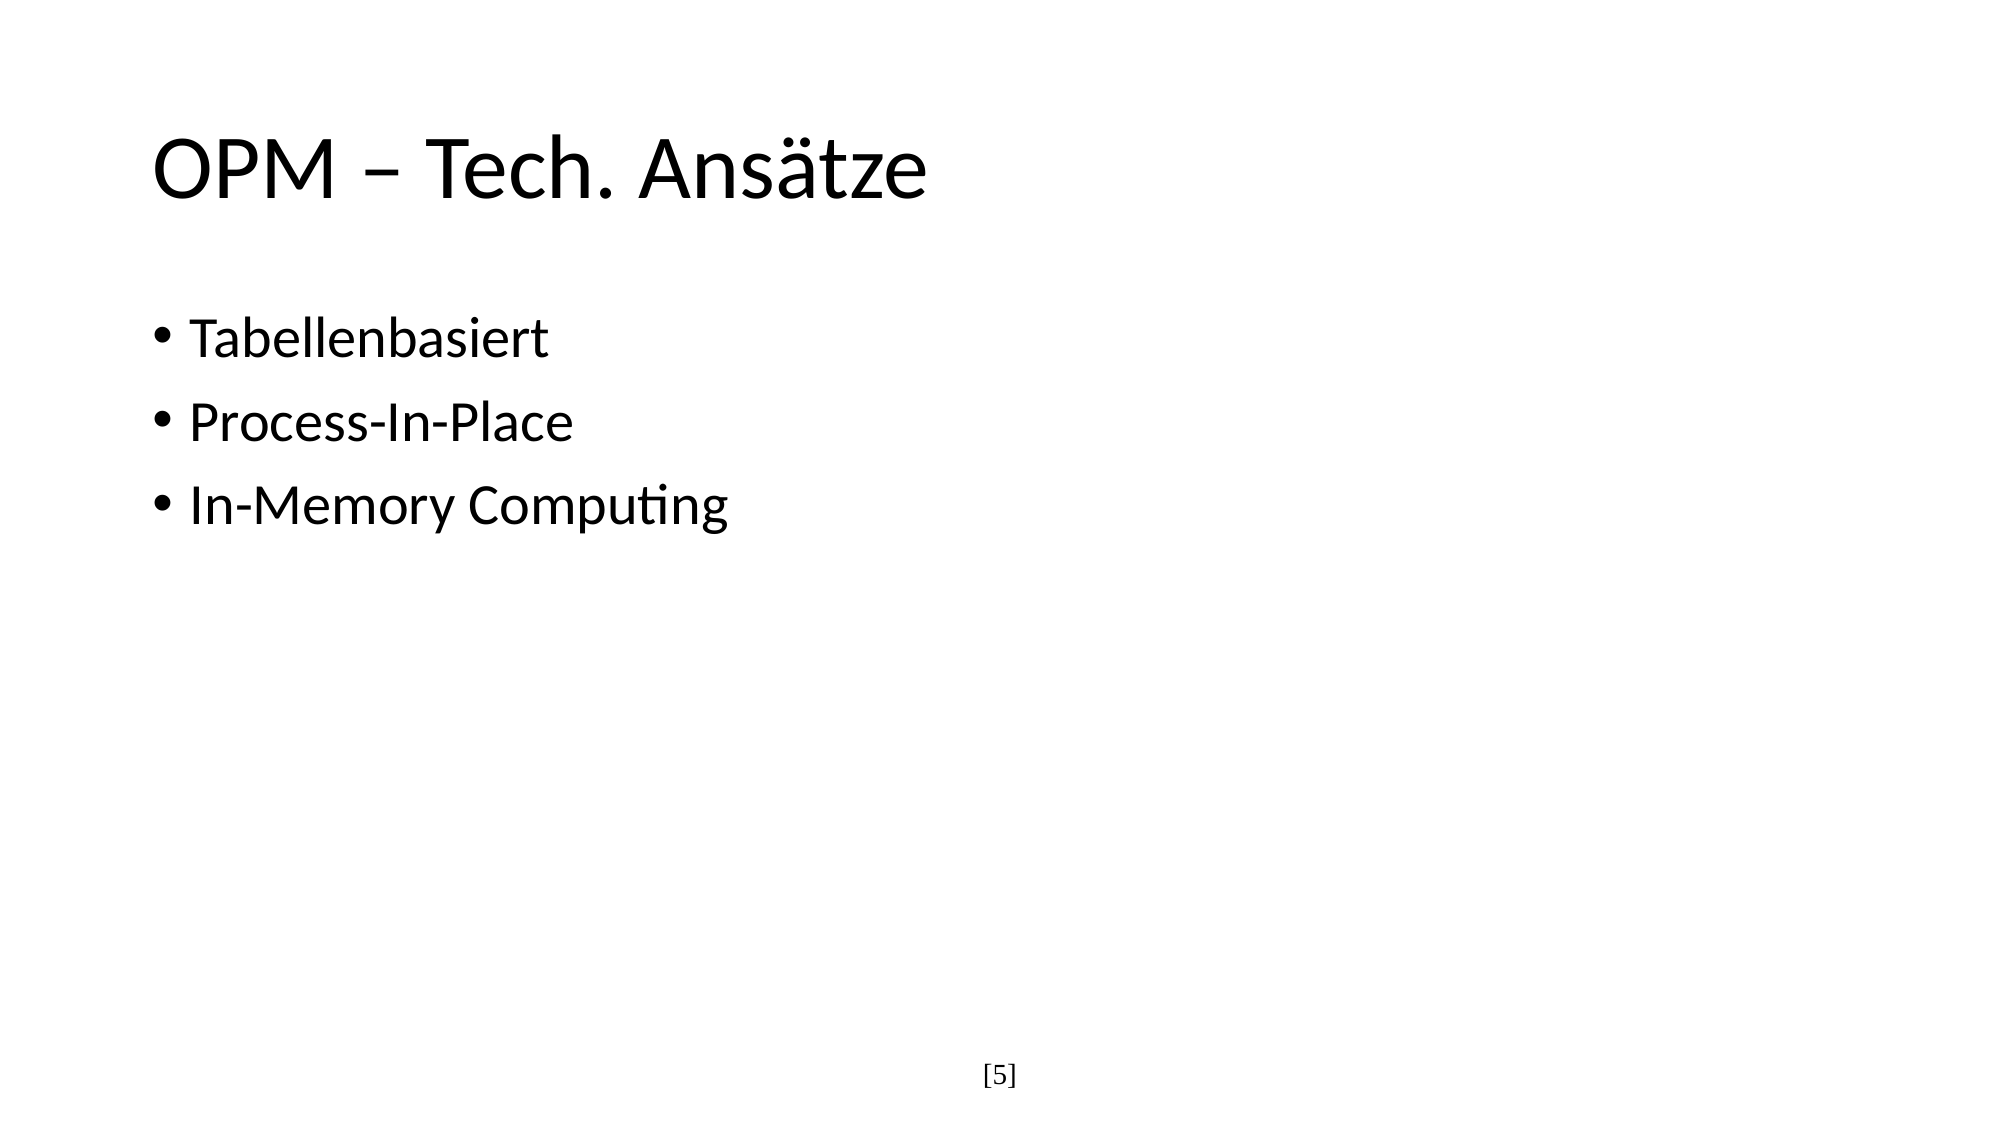

# OPM – Tech. Ansätze
Tabellenbasiert
Process-In-Place
In-Memory Computing
[5]